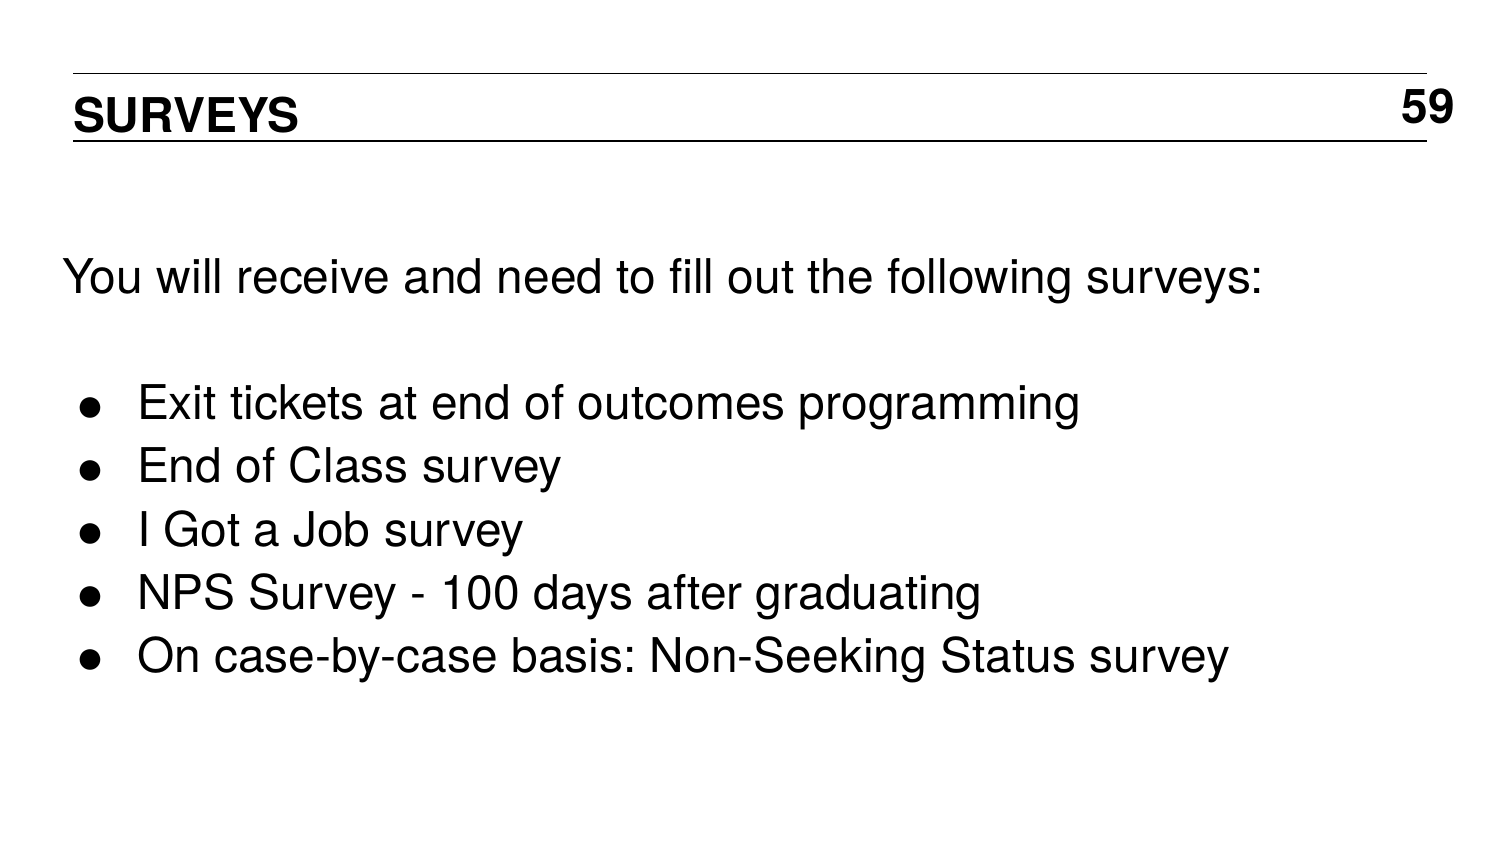

SURVEYS
59
You will receive and need to fill out the following surveys:

Exit tickets at end of outcomes programming
End of Class survey
I Got a Job survey
NPS Survey - 100 days after graduating
On case-by-case basis: Non-Seeking Status survey